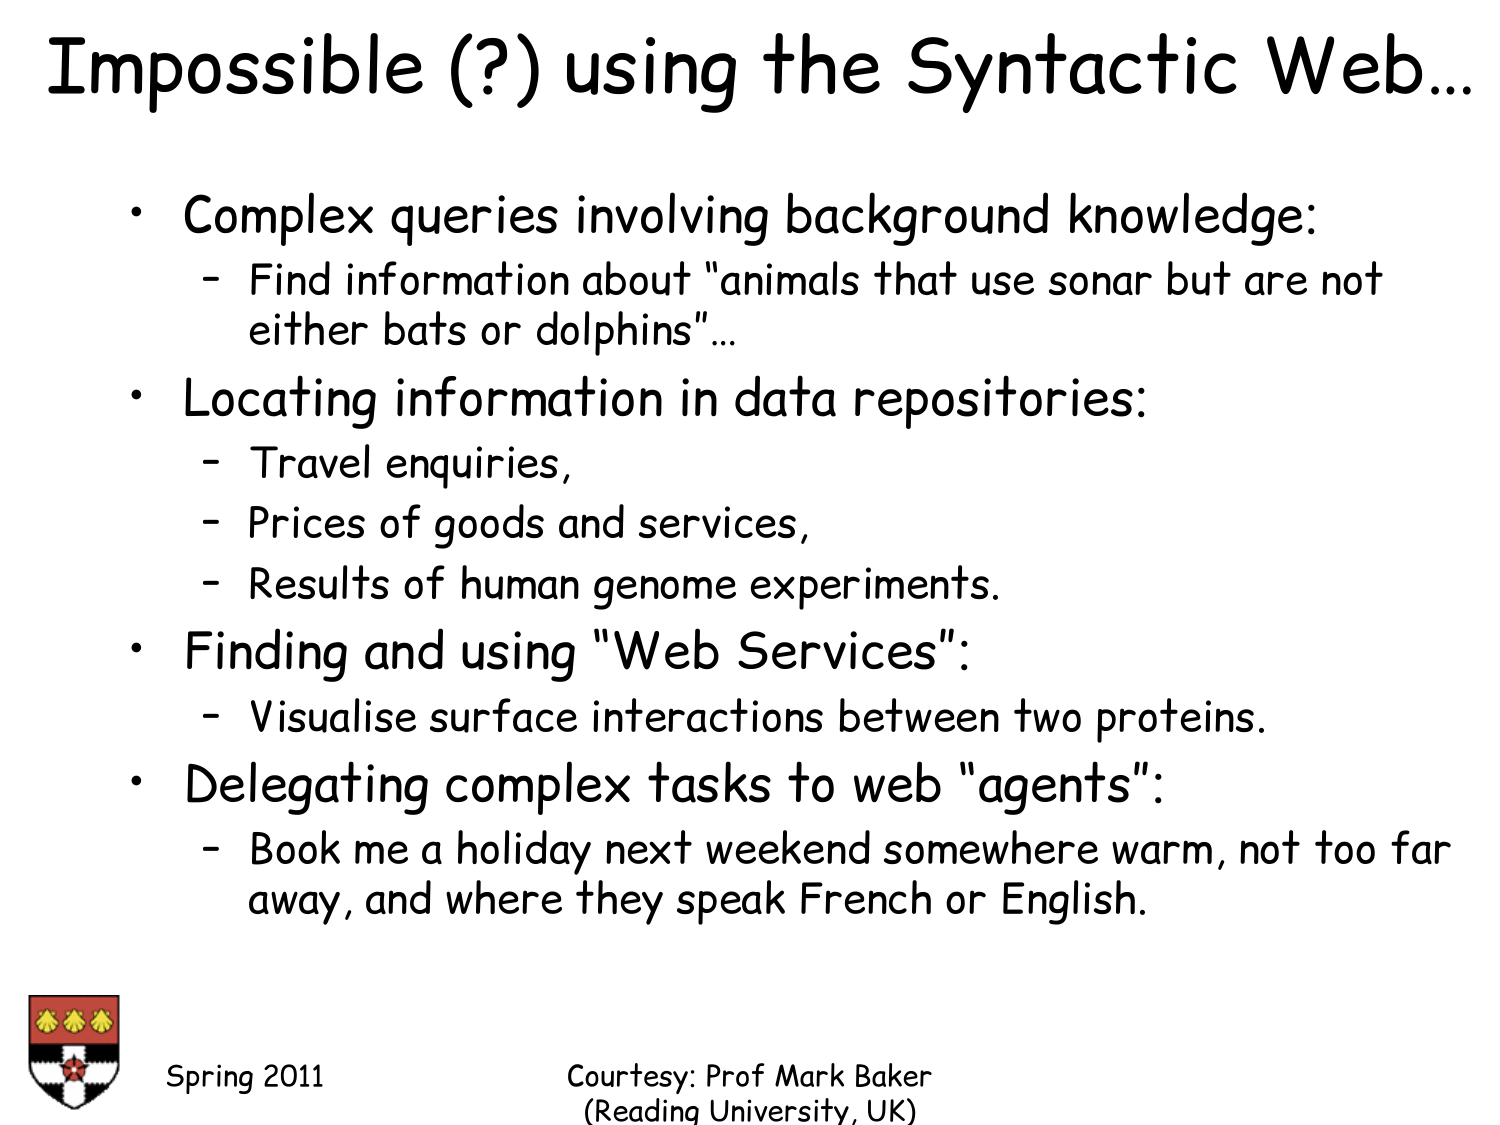

Impossible (?) using the Syntactic Web…
Complex queries involving background knowledge:
Find information about “animals that use sonar but are not either bats or dolphins”…
Locating information in data repositories:
Travel enquiries,
Prices of goods and services,
Results of human genome experiments.
Finding and using “Web Services”:
Visualise surface interactions between two proteins.
Delegating complex tasks to web “agents”:
Book me a holiday next weekend somewhere warm, not too far away, and where they speak French or English.
Spring 2011
Courtesy: Prof Mark Baker (Reading University, UK)